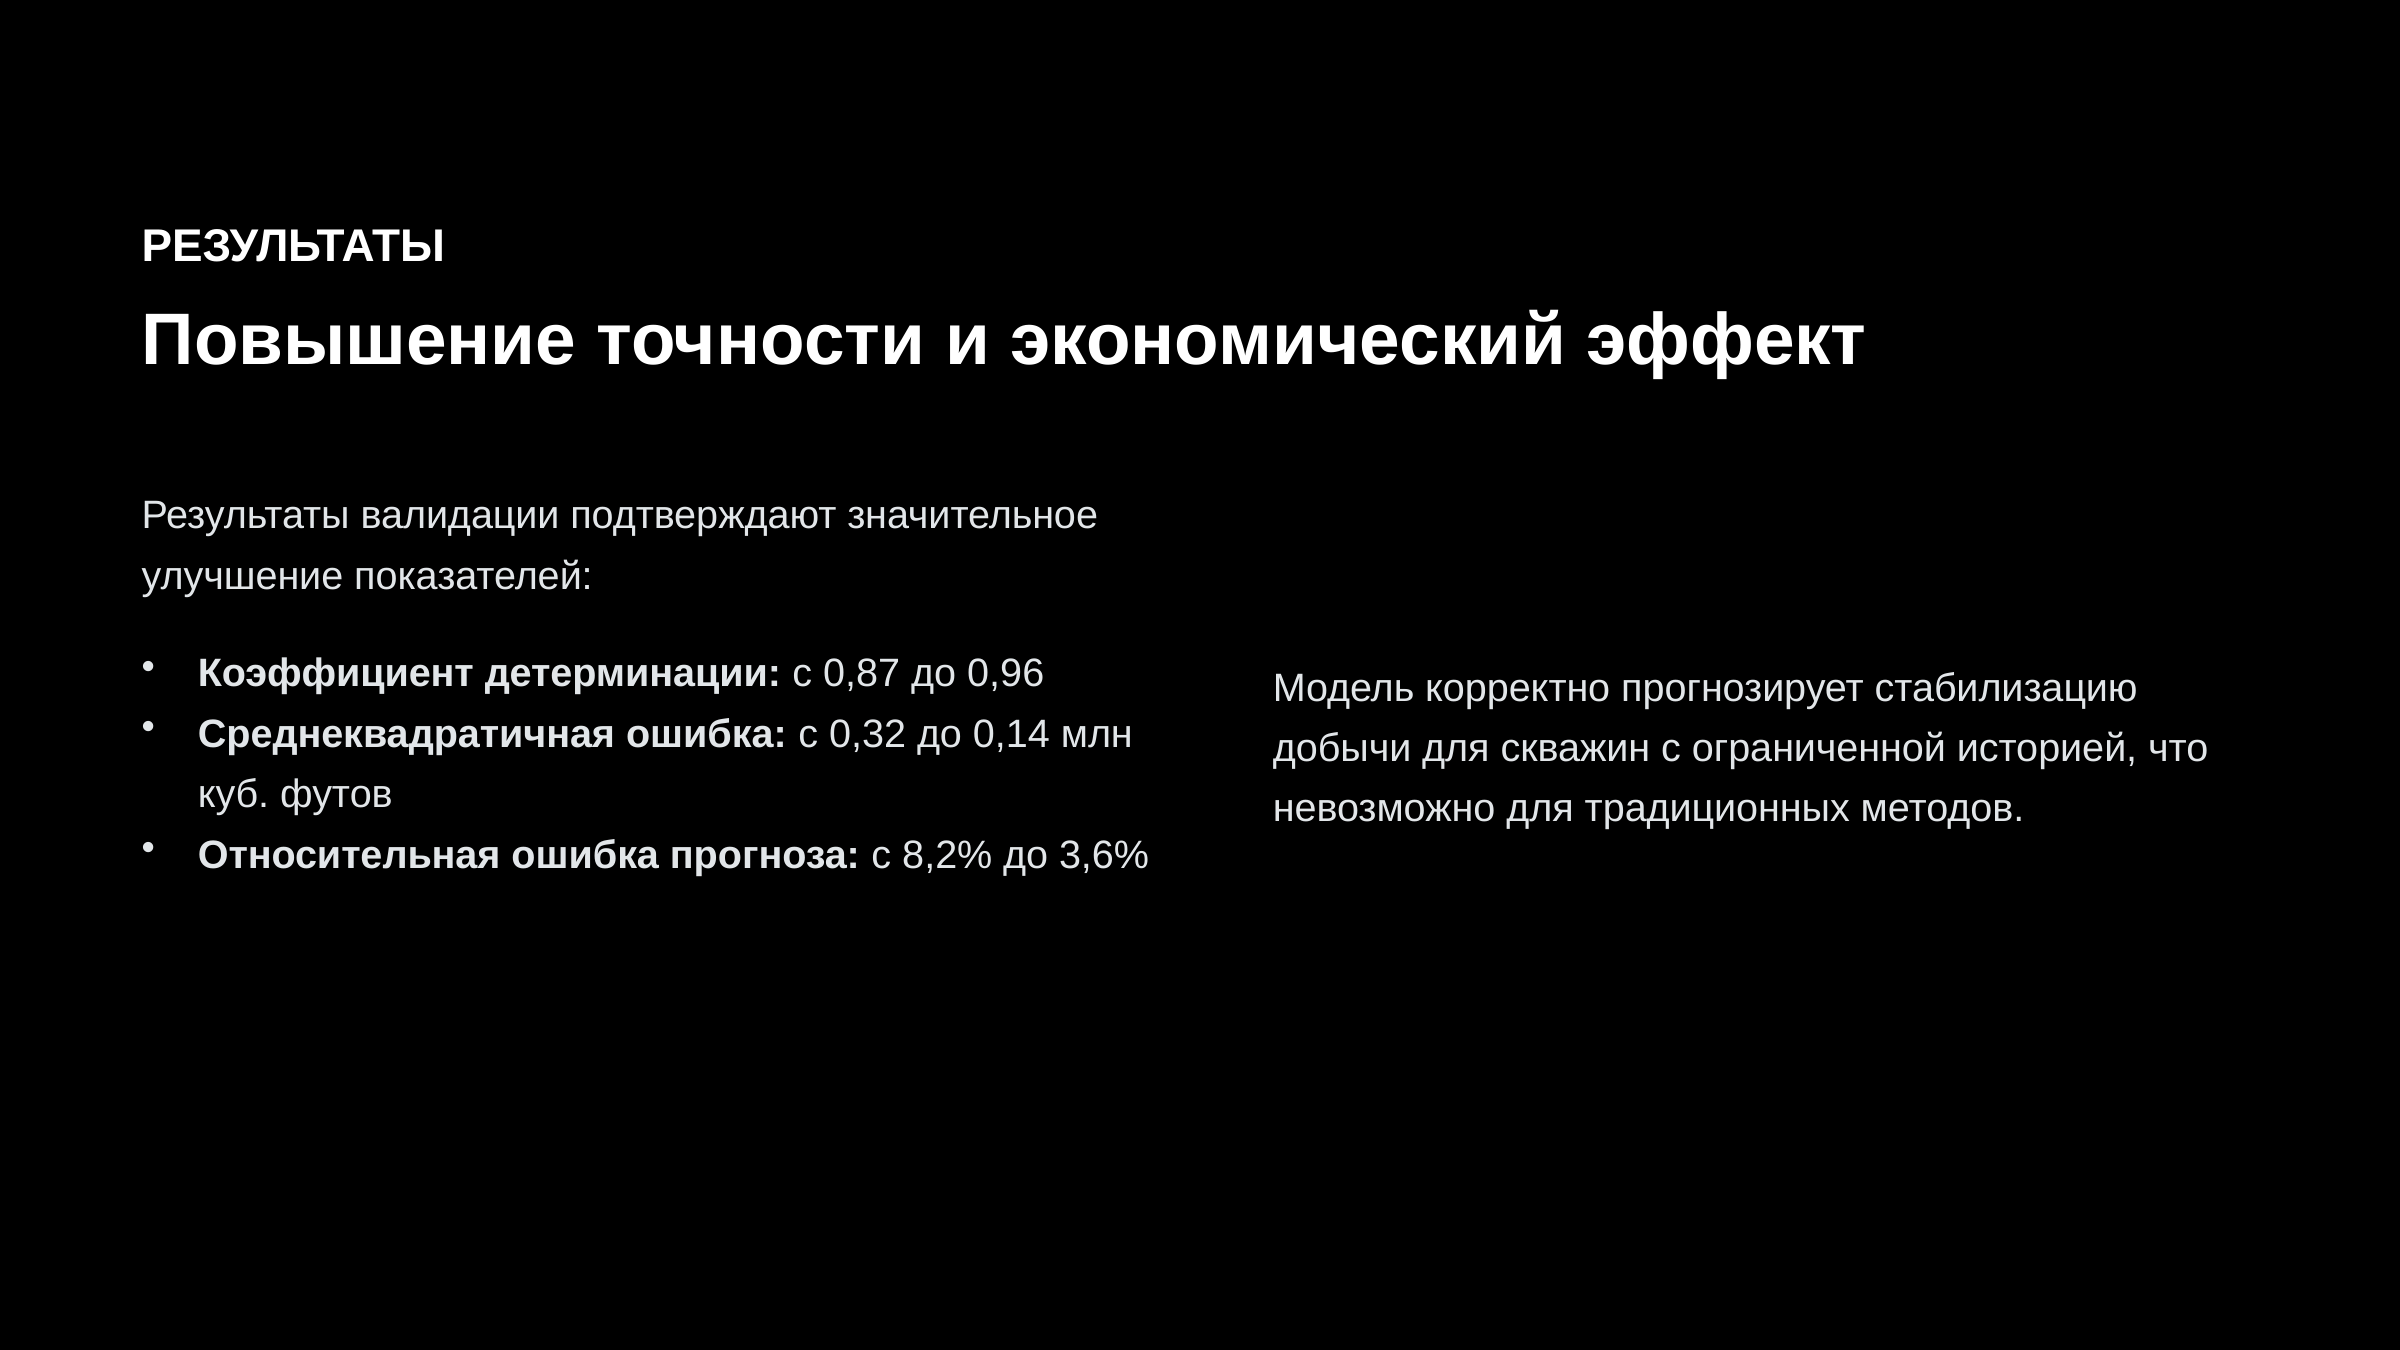

РЕЗУЛЬТАТЫ
Повышение точности и экономический эффект
Результаты валидации подтверждают значительное улучшение показателей:
Коэффициент детерминации: с 0,87 до 0,96
Среднеквадратичная ошибка: с 0,32 до 0,14 млн куб. футов
Относительная ошибка прогноза: с 8,2% до 3,6%
Модель корректно прогнозирует стабилизацию добычи для скважин с ограниченной историей, что невозможно для традиционных методов.